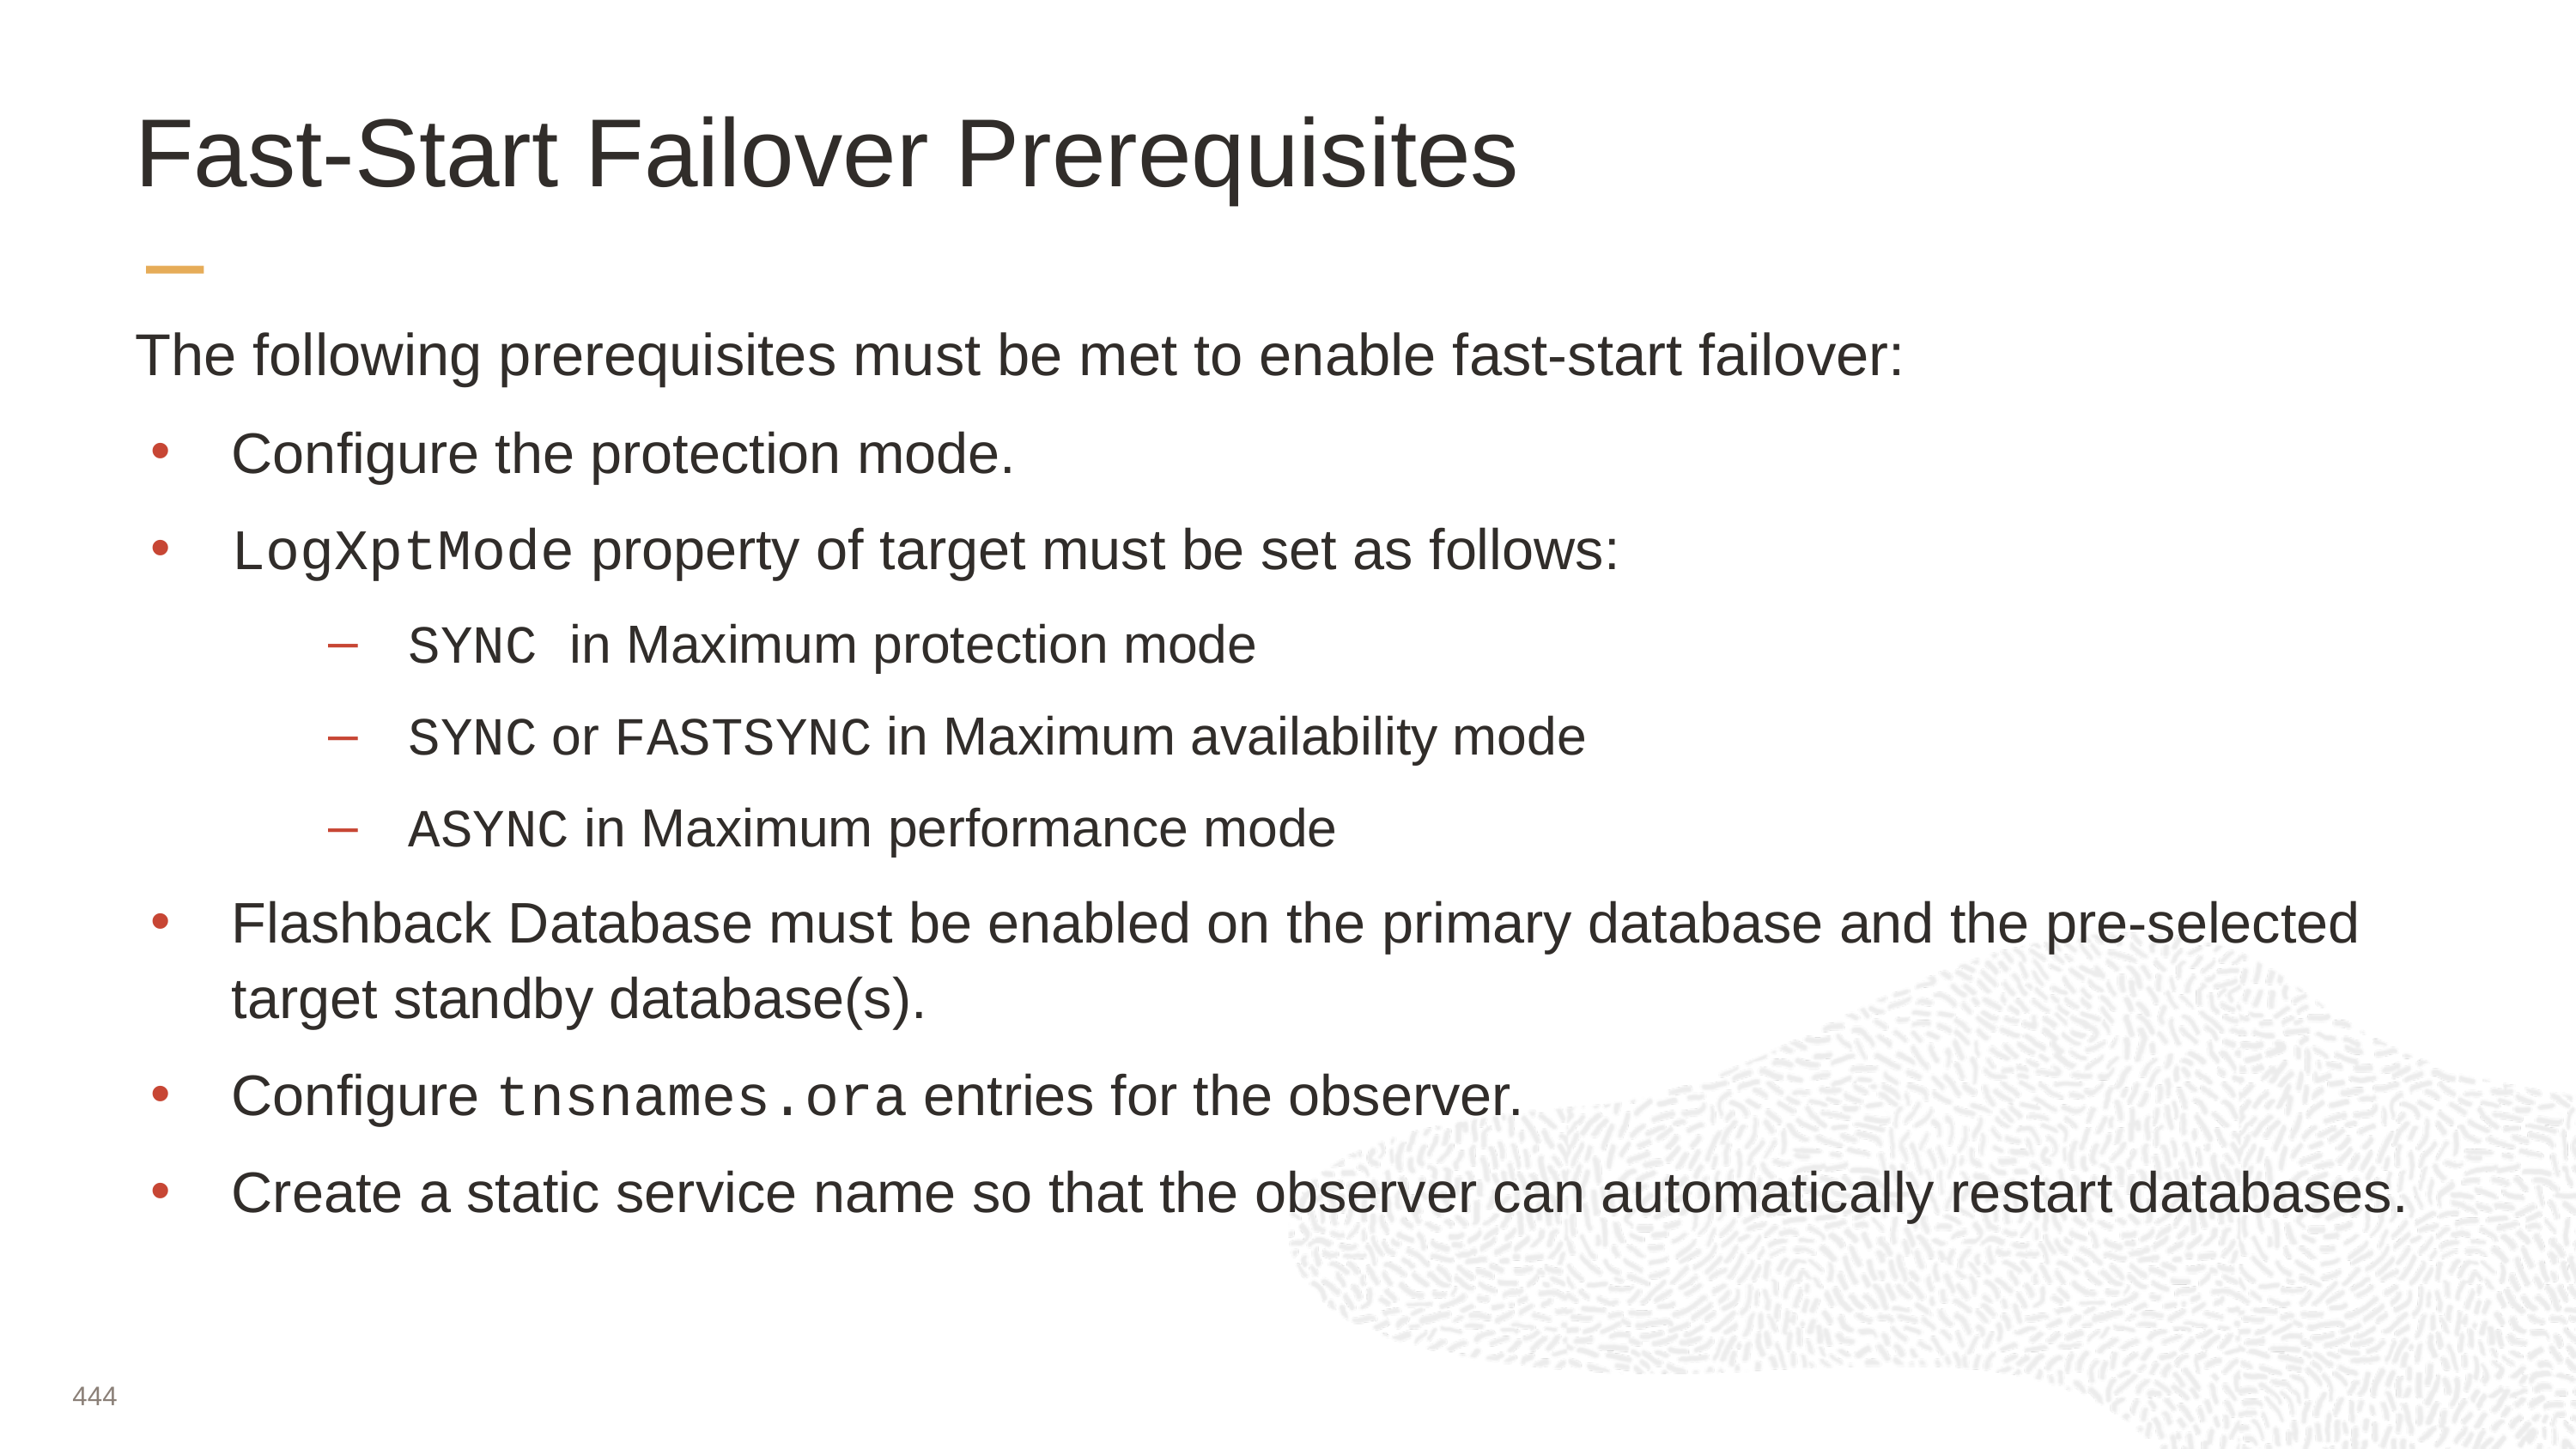

# Fast-Start Failover Prerequisites
The following prerequisites must be met to enable fast-start failover:
Configure the protection mode.
LogXptMode property of target must be set as follows:
SYNC in Maximum protection mode
SYNC or FASTSYNC in Maximum availability mode
ASYNC in Maximum performance mode
Flashback Database must be enabled on the primary database and the pre-selected target standby database(s).
Configure tnsnames.ora entries for the observer.
Create a static service name so that the observer can automatically restart databases.